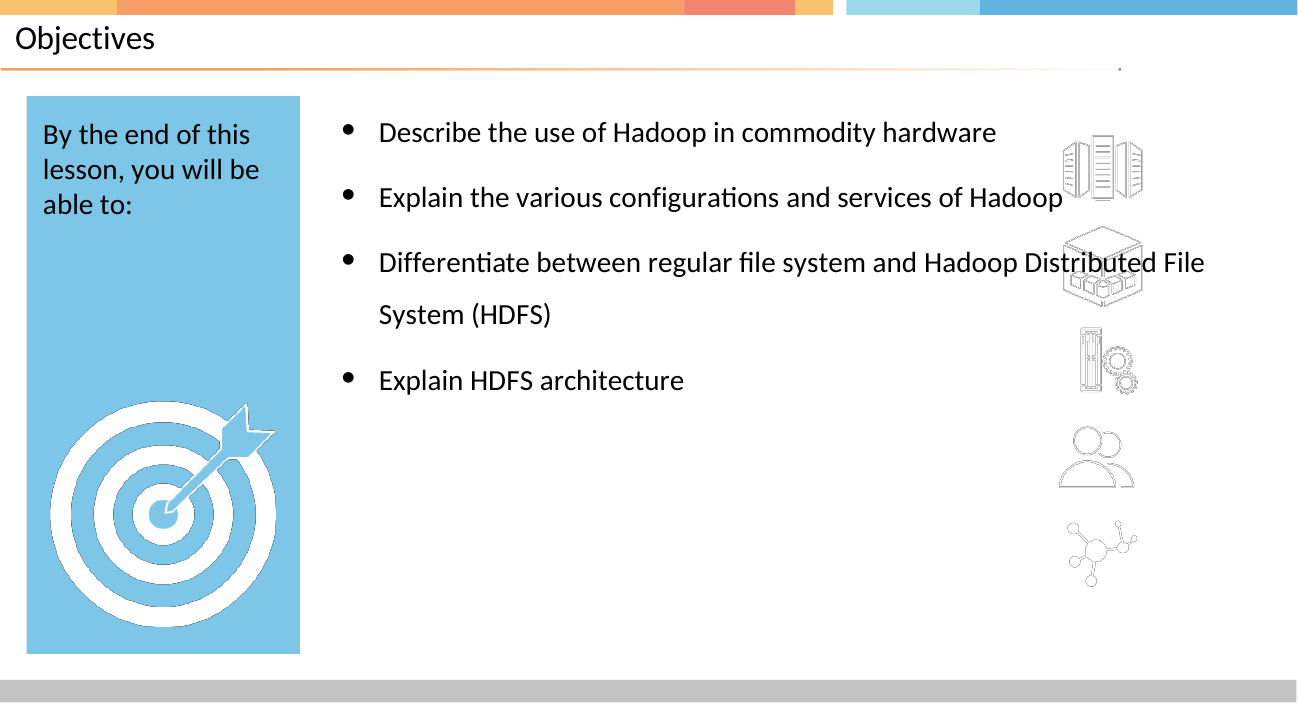

# Objectives

By the end of this lesson, you will be able to:
Describe the use of Hadoop in commodity hardware

Explain the various configurations and services of Hadoop
Differentiate between regular file system and Hadoop Distributed File
System (HDFS)
Explain HDFS architecture